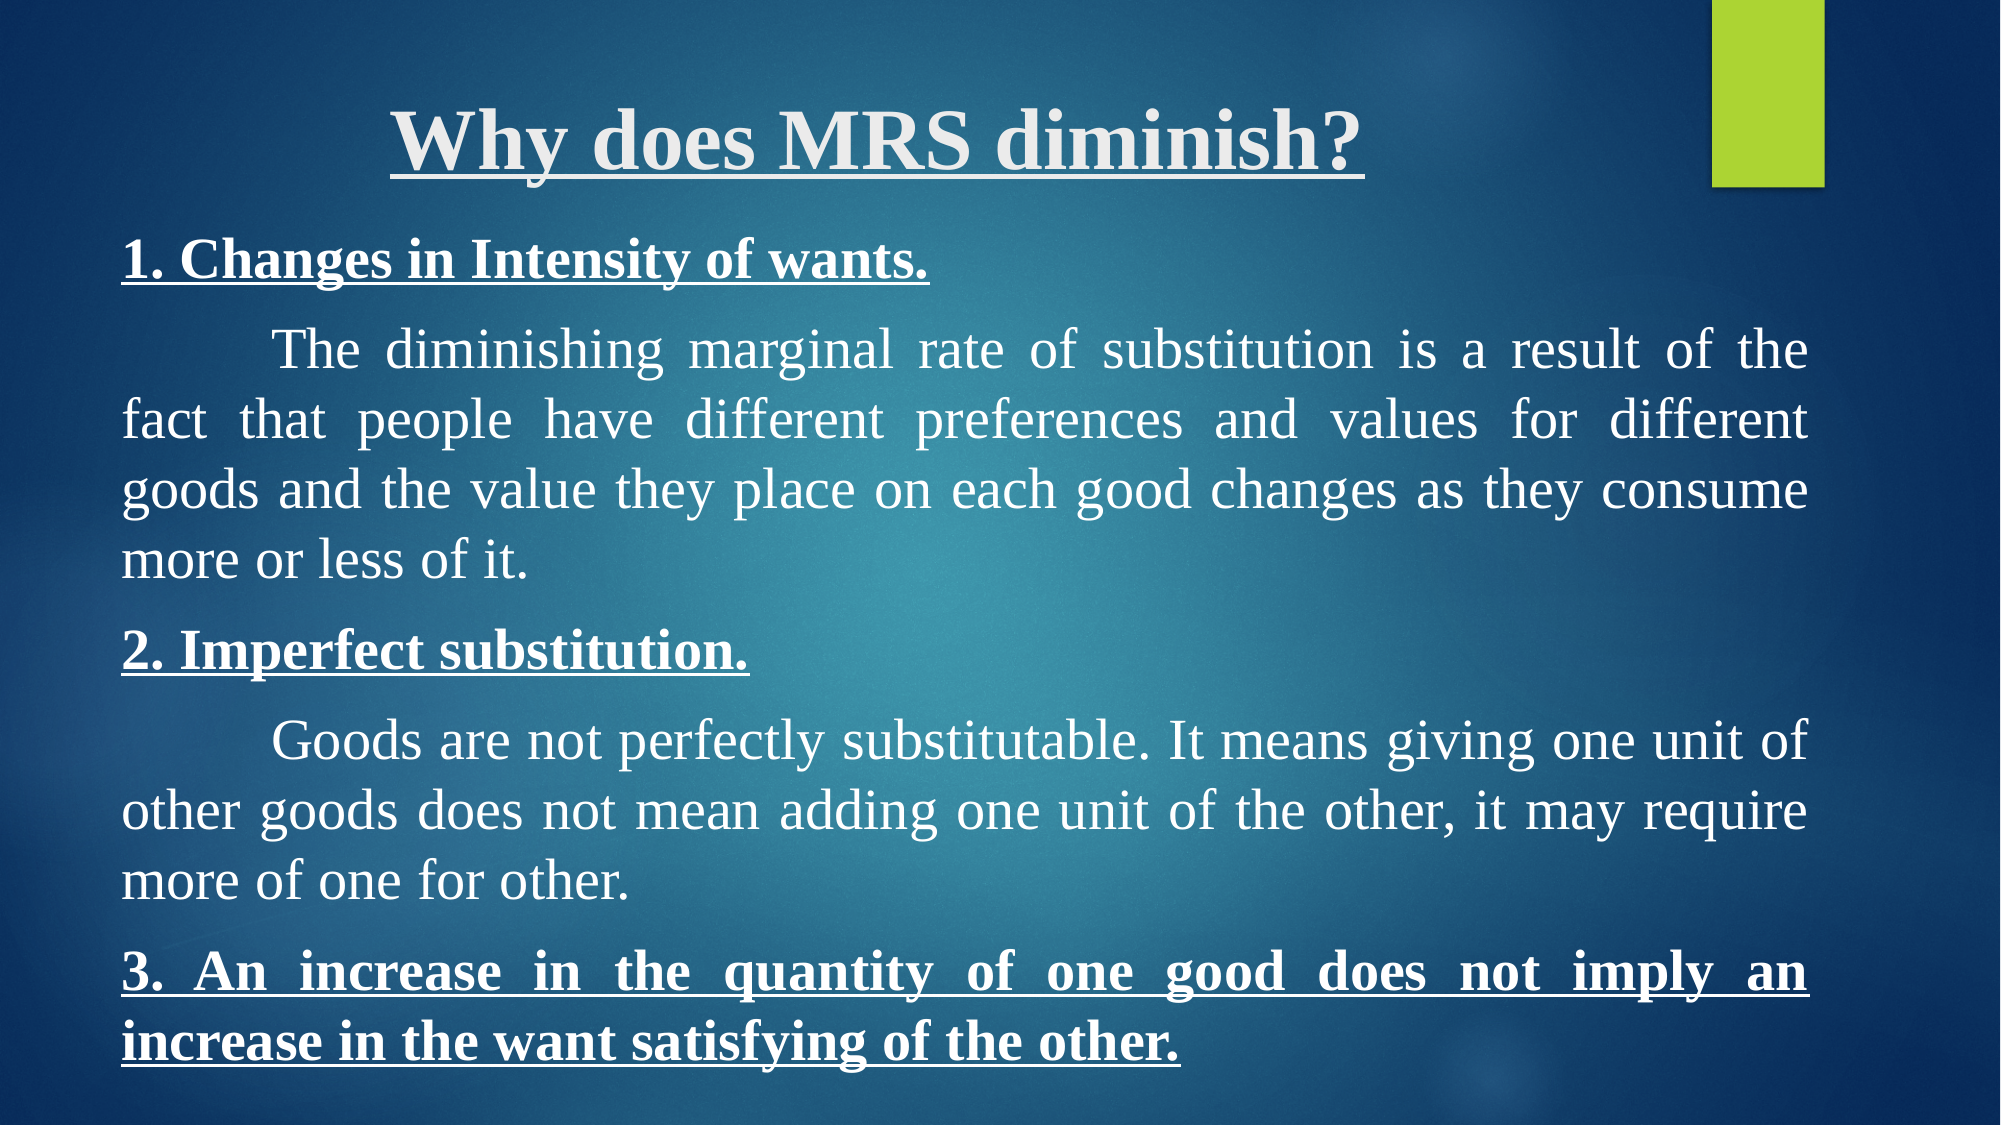

# Why does MRS diminish?
1. Changes in Intensity of wants.
	The diminishing marginal rate of substitution is a result of the fact that people have different preferences and values for different goods and the value they place on each good changes as they consume more or less of it.
2. Imperfect substitution.
	Goods are not perfectly substitutable. It means giving one unit of other goods does not mean adding one unit of the other, it may require more of one for other.
3. An increase in the quantity of one good does not imply an increase in the want satisfying of the other.